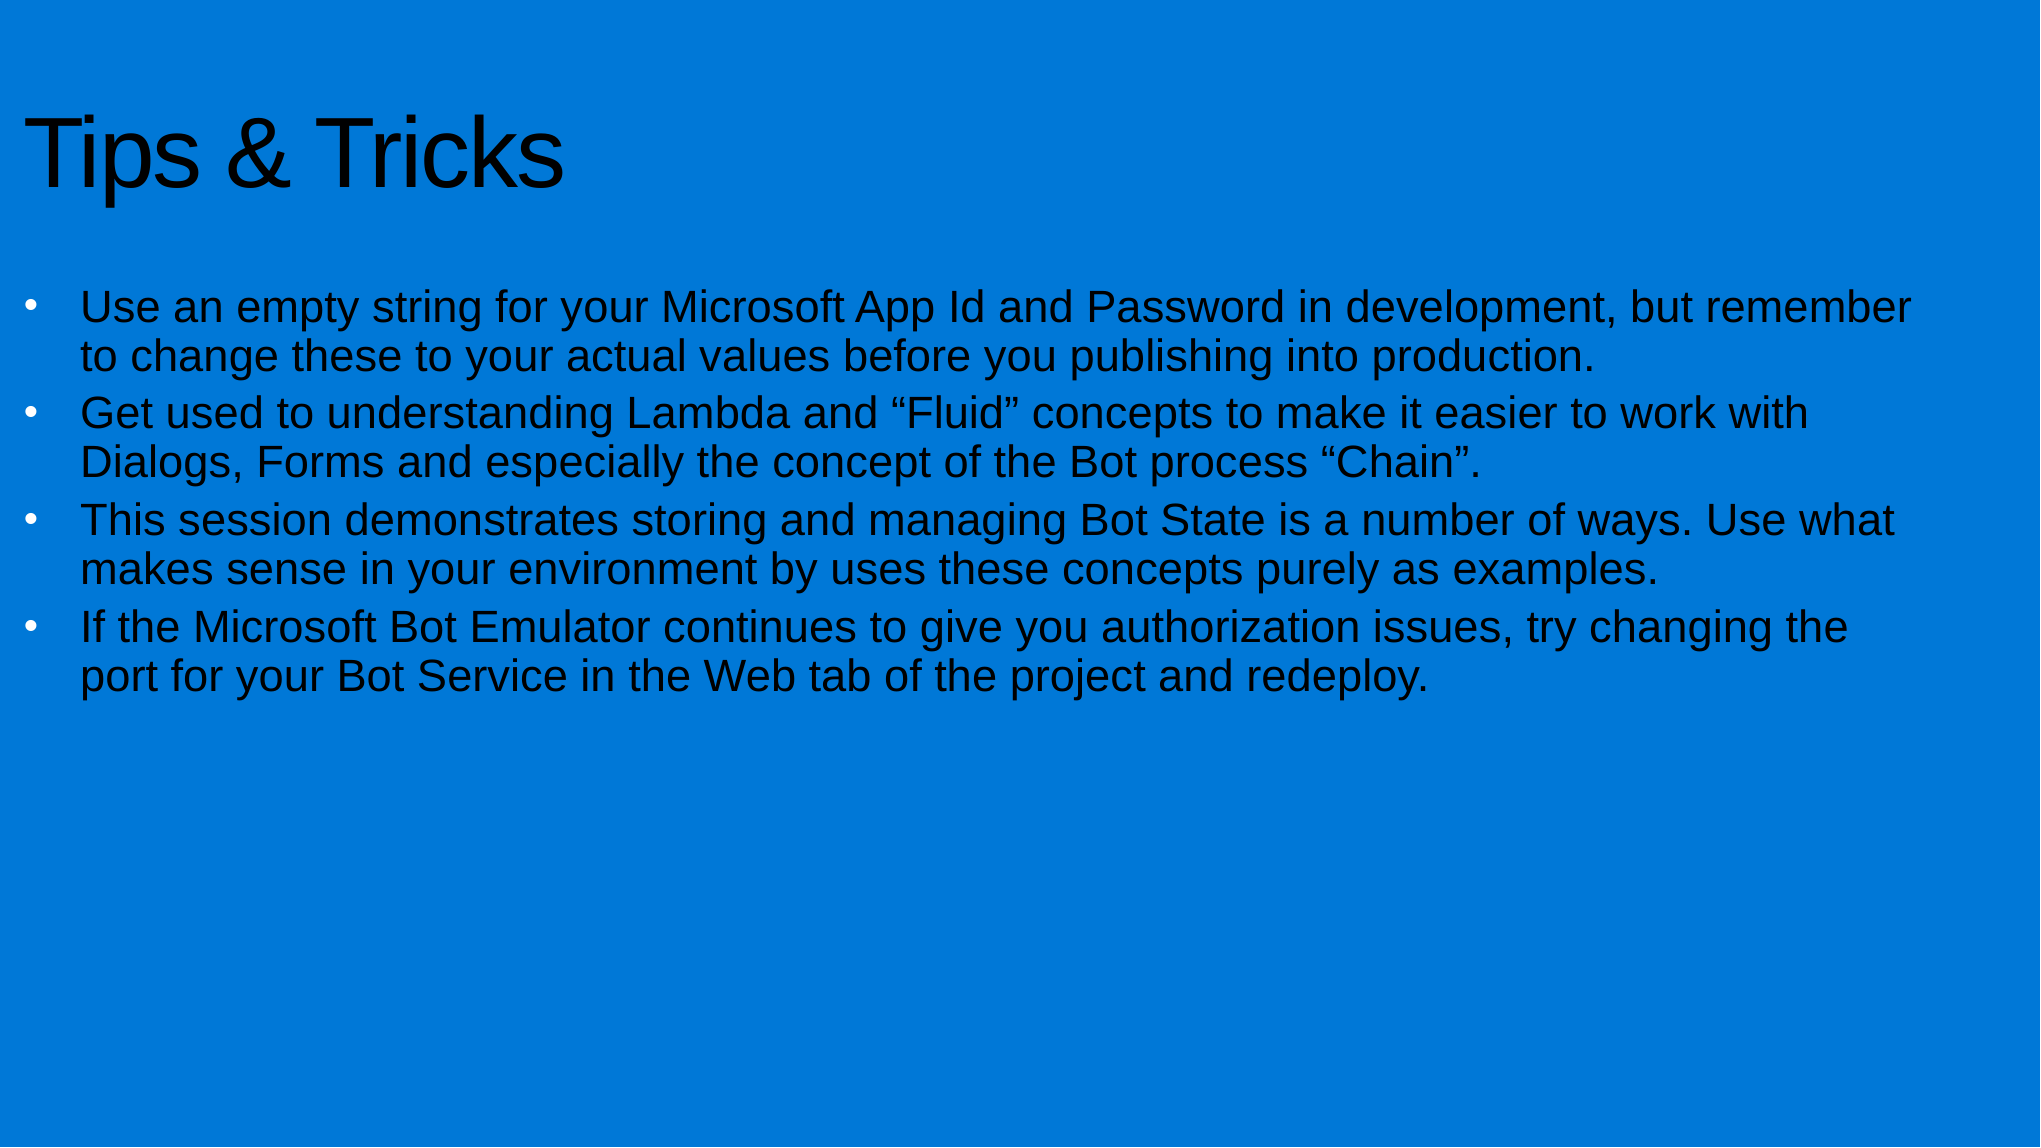

Tips & Tricks
Use an empty string for your Microsoft App Id and Password in development, but remember to change these to your actual values before you publishing into production.
Get used to understanding Lambda and “Fluid” concepts to make it easier to work with Dialogs, Forms and especially the concept of the Bot process “Chain”.
This session demonstrates storing and managing Bot State is a number of ways. Use what makes sense in your environment by uses these concepts purely as examples.
If the Microsoft Bot Emulator continues to give you authorization issues, try changing the port for your Bot Service in the Web tab of the project and redeploy.